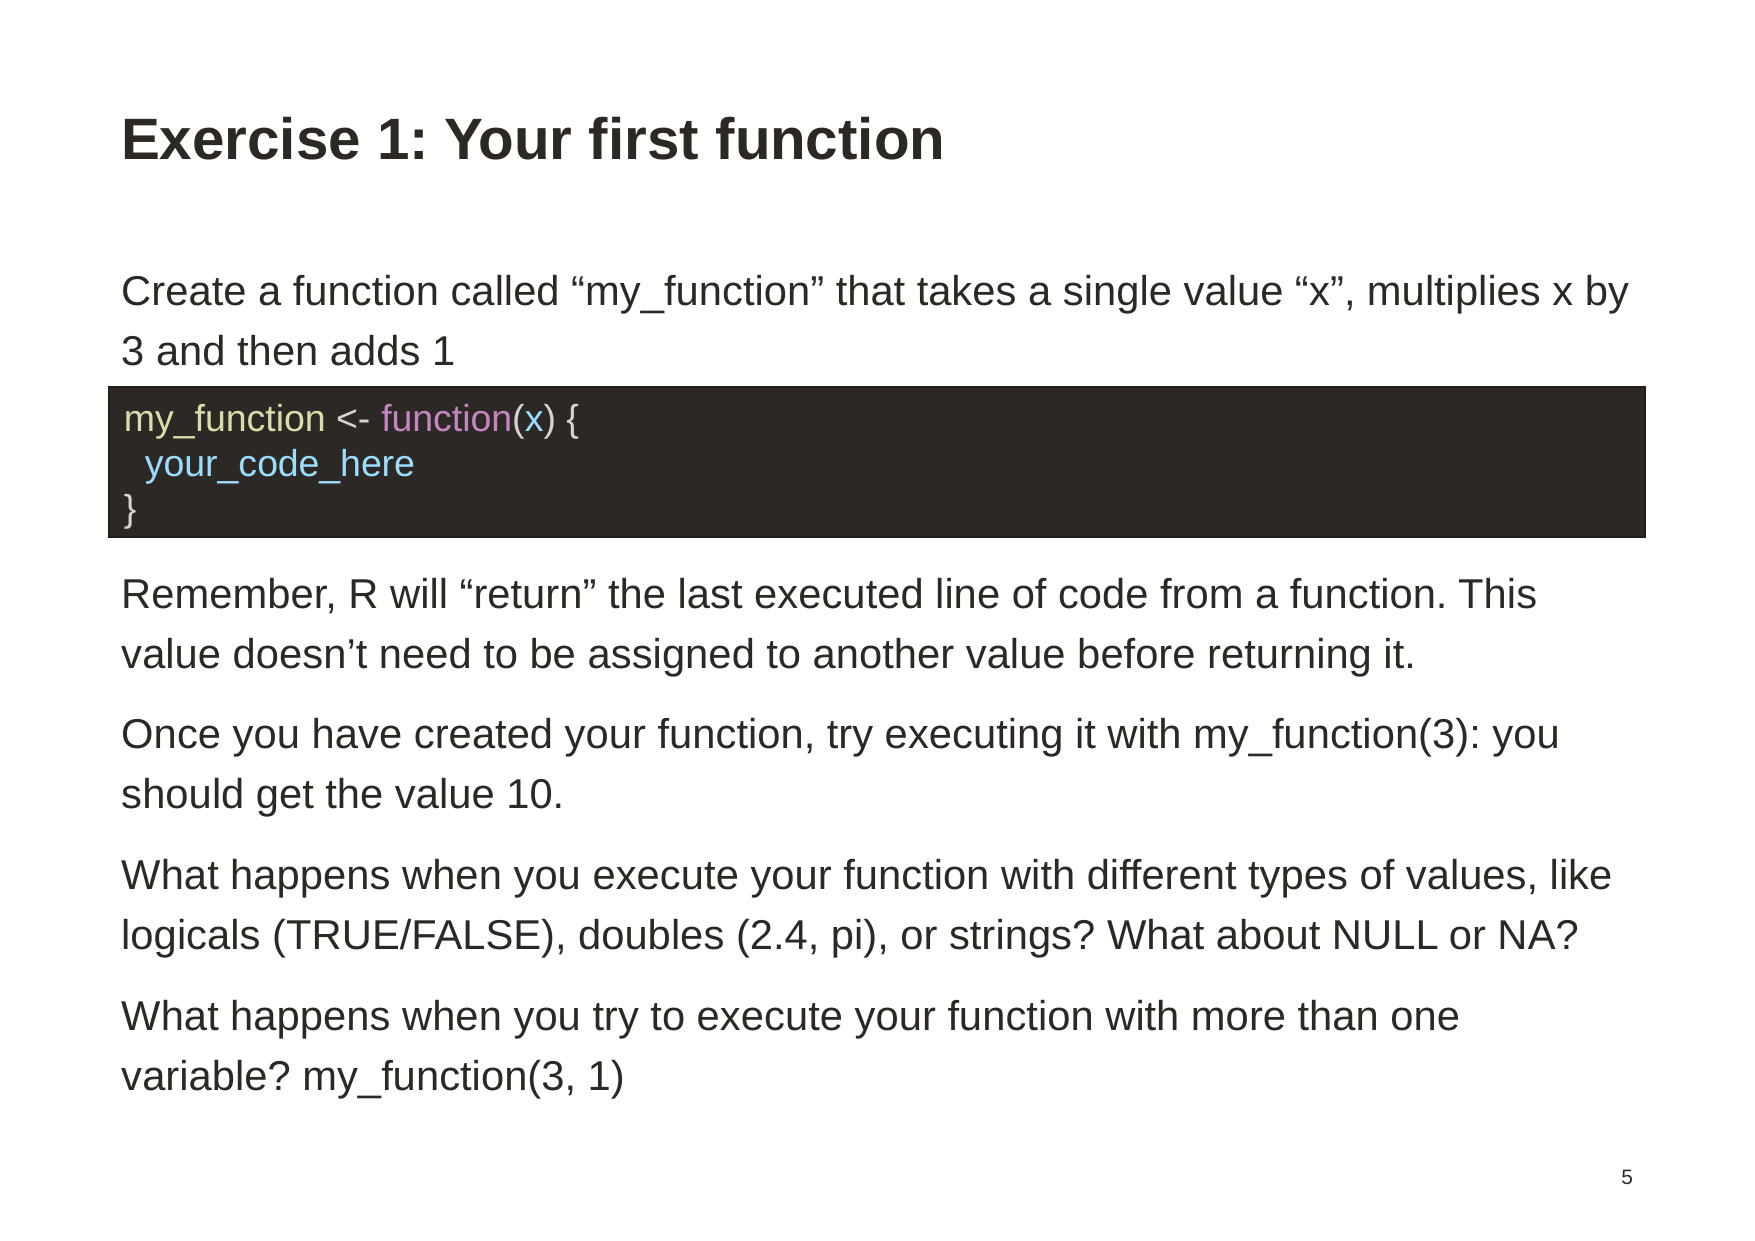

# Exercise 1: Your first function
Create a function called “my_function” that takes a single value “x”, multiplies x by 3 and then adds 1

Remember, R will “return” the last executed line of code from a function. This value doesn’t need to be assigned to another value before returning it.
Once you have created your function, try executing it with my_function(3): you should get the value 10.
What happens when you execute your function with different types of values, like logicals (TRUE/FALSE), doubles (2.4, pi), or strings? What about NULL or NA?
What happens when you try to execute your function with more than one variable? my_function(3, 1)
my_function <- function(x) {
  your_code_here
}
5